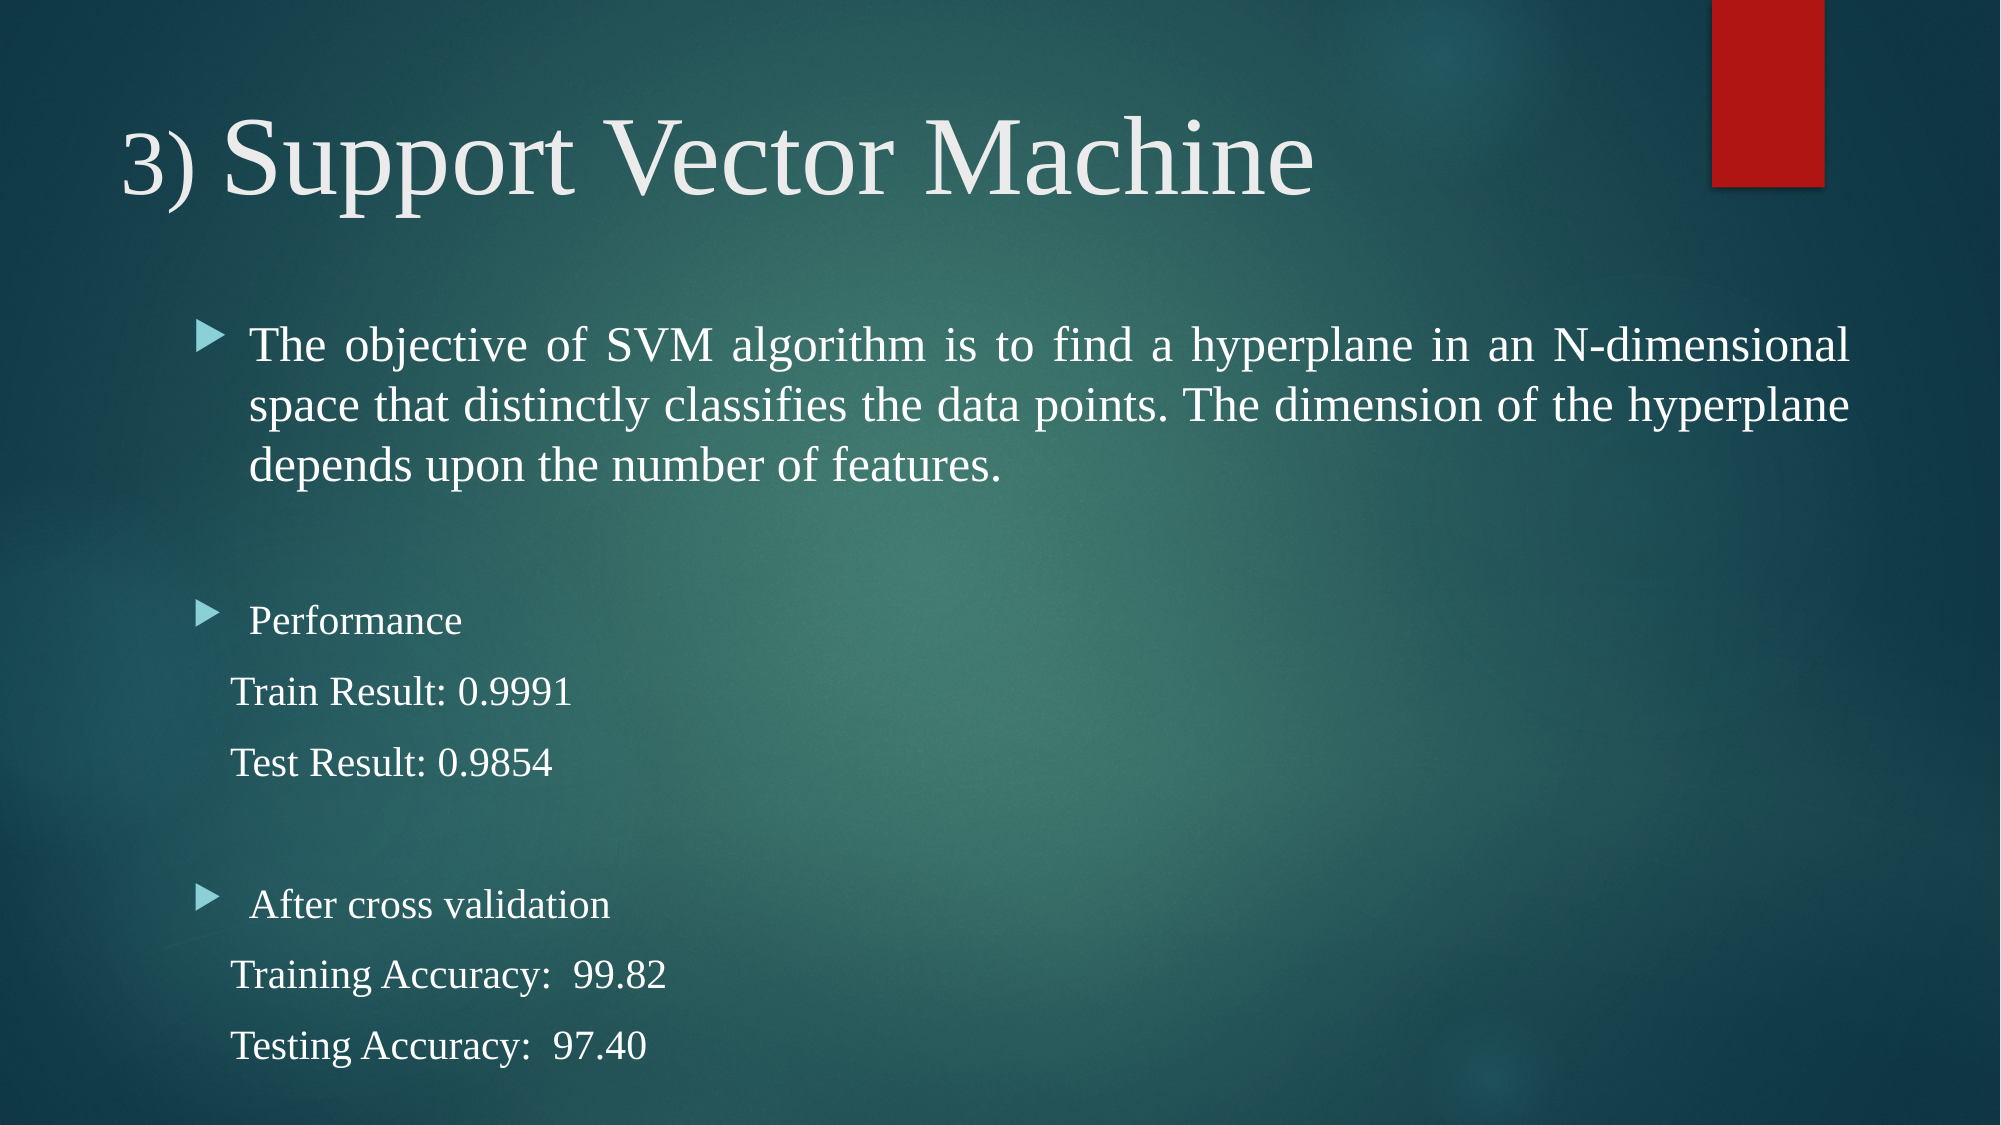

# 3) Support Vector Machine
The objective of SVM algorithm is to find a hyperplane in an N-dimensional space that distinctly classifies the data points. The dimension of the hyperplane depends upon the number of features.

Performance
	Train Result: 0.9991
	Test Result: 0.9854

After cross validation
	Training Accuracy:  99.82
	Testing Accuracy:  97.40